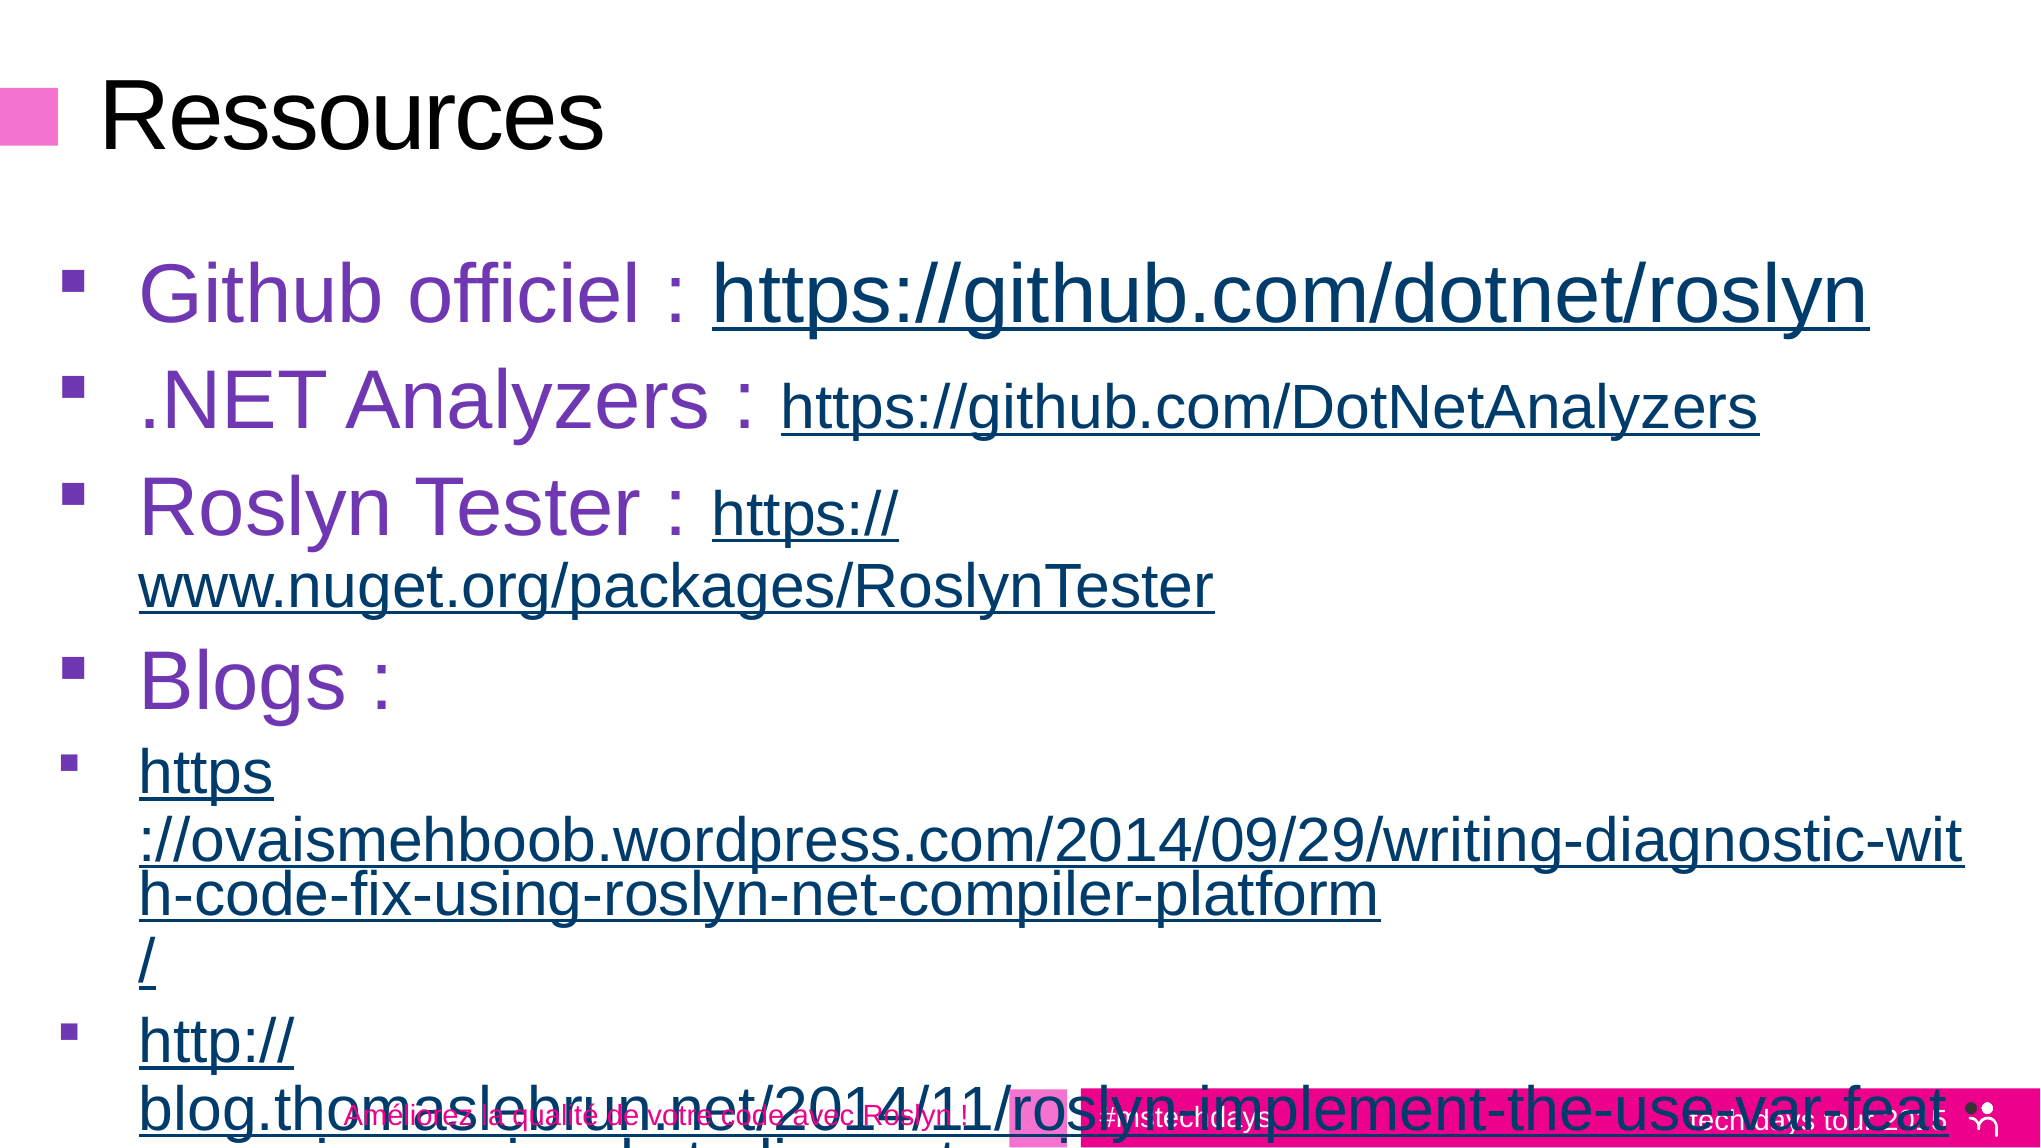

# Ressources
Github officiel : https://github.com/dotnet/roslyn
.NET Analyzers : https://github.com/DotNetAnalyzers
Roslyn Tester : https://www.nuget.org/packages/RoslynTester
Blogs :
https://ovaismehboob.wordpress.com/2014/09/29/writing-diagnostic-with-code-fix-using-roslyn-net-compiler-platform/
http://blog.thomaslebrun.net/2014/11/roslyn-implement-the-use-var-feature-using-a-visual-studios-extension
http://www.informit.com/articles/article.aspx?p=2301258&seqNum=2

Améliorez la qualité de votre code avec Roslyn !